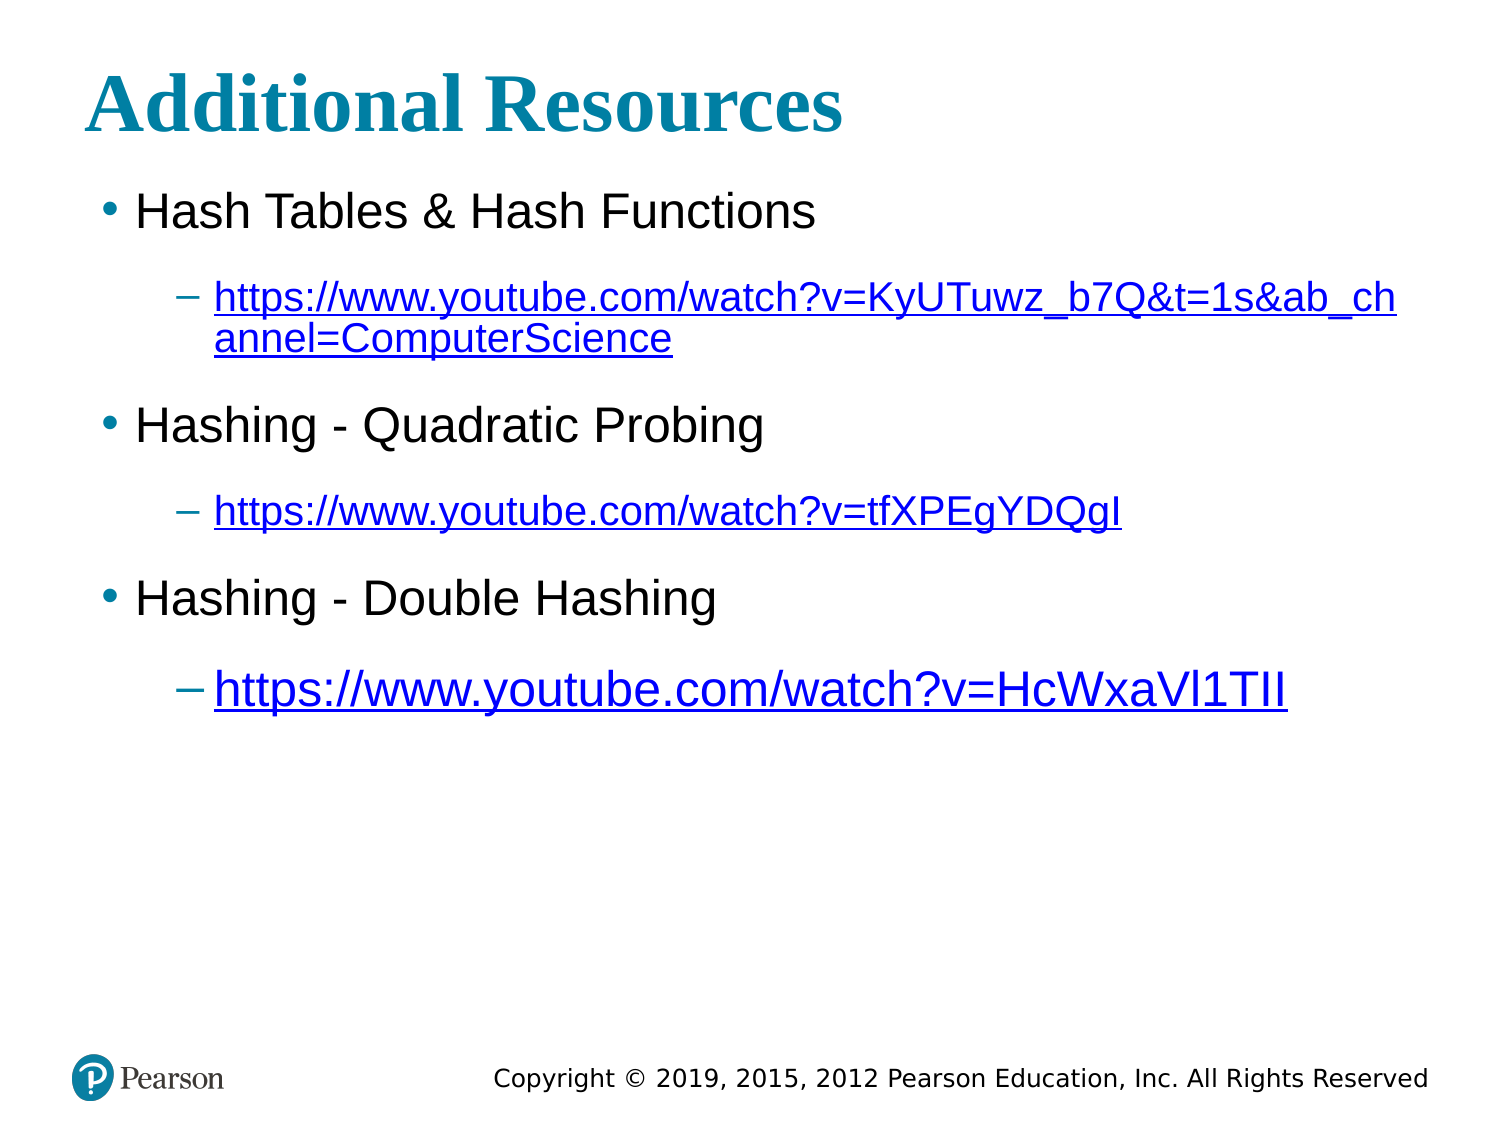

# Additional Resources
Hash Tables & Hash Functions
https://www.youtube.com/watch?v=KyUTuwz_b7Q&t=1s&ab_channel=ComputerScience
Hashing - Quadratic Probing
https://www.youtube.com/watch?v=tfXPEgYDQgI
Hashing - Double Hashing
https://www.youtube.com/watch?v=HcWxaVl1TII

3